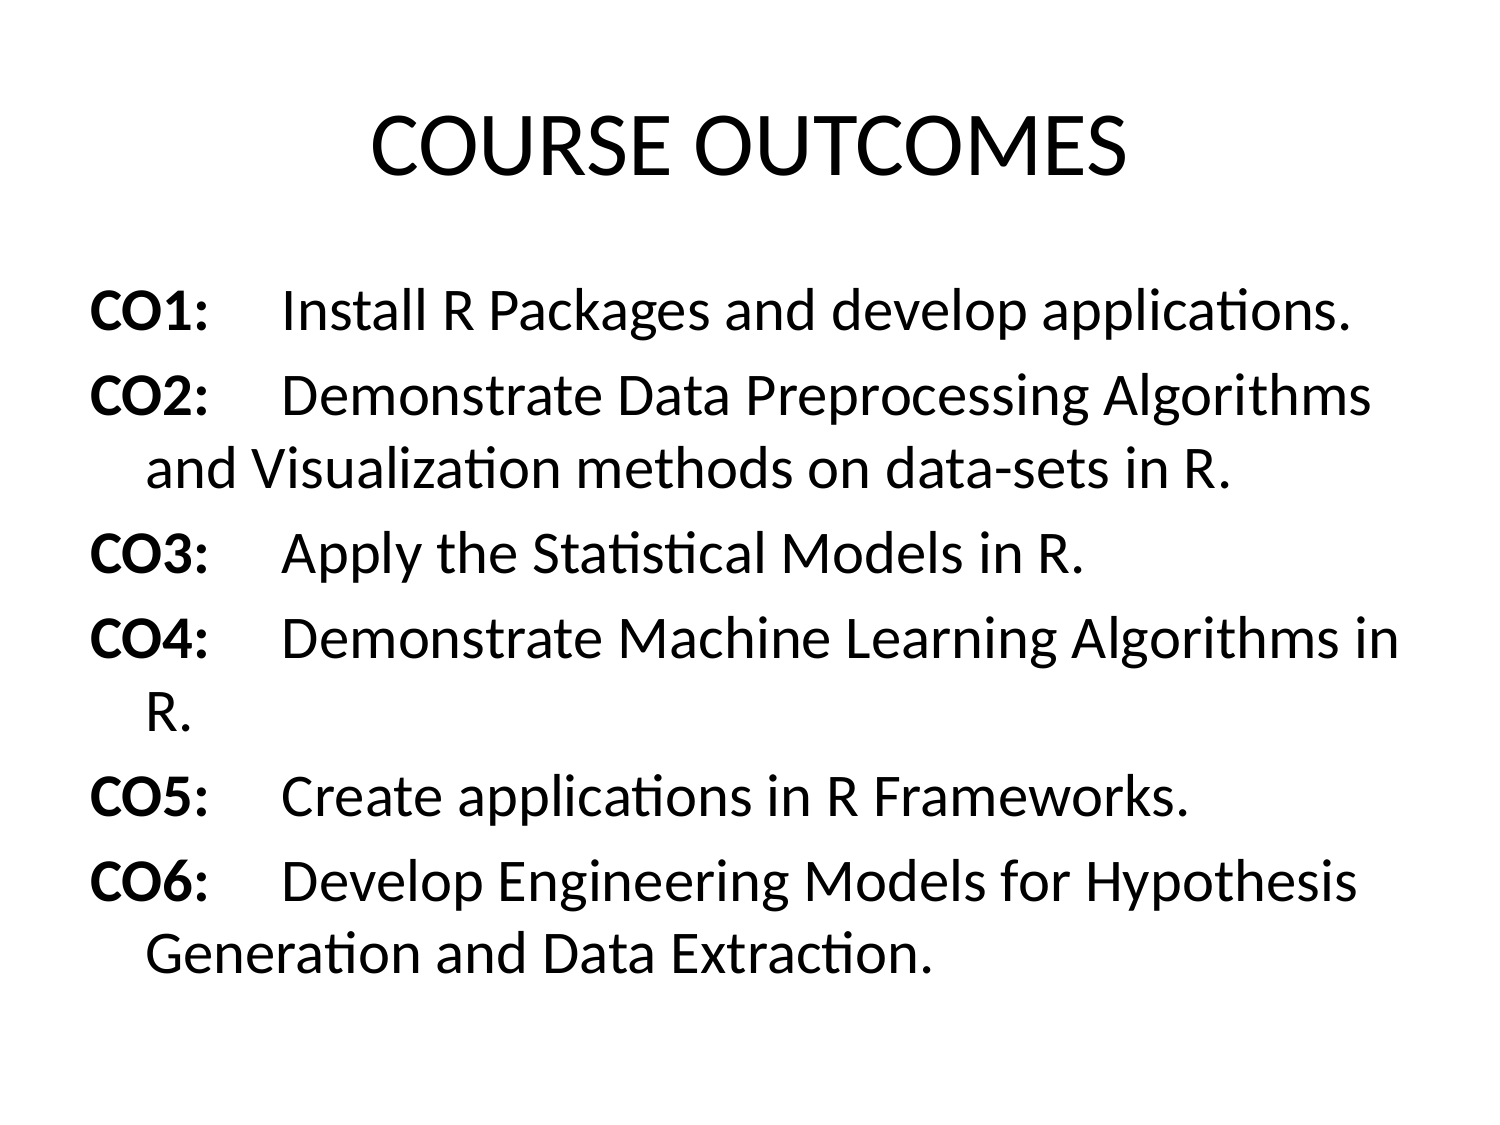

# COURSE OUTCOMES
CO1:	Install R Packages and develop applications.
CO2:	Demonstrate Data Preprocessing Algorithms and Visualization methods on data-sets in R.
CO3:	Apply the Statistical Models in R.
CO4:	Demonstrate Machine Learning Algorithms in R.
CO5:	Create applications in R Frameworks.
CO6:	Develop Engineering Models for Hypothesis Generation and Data Extraction.